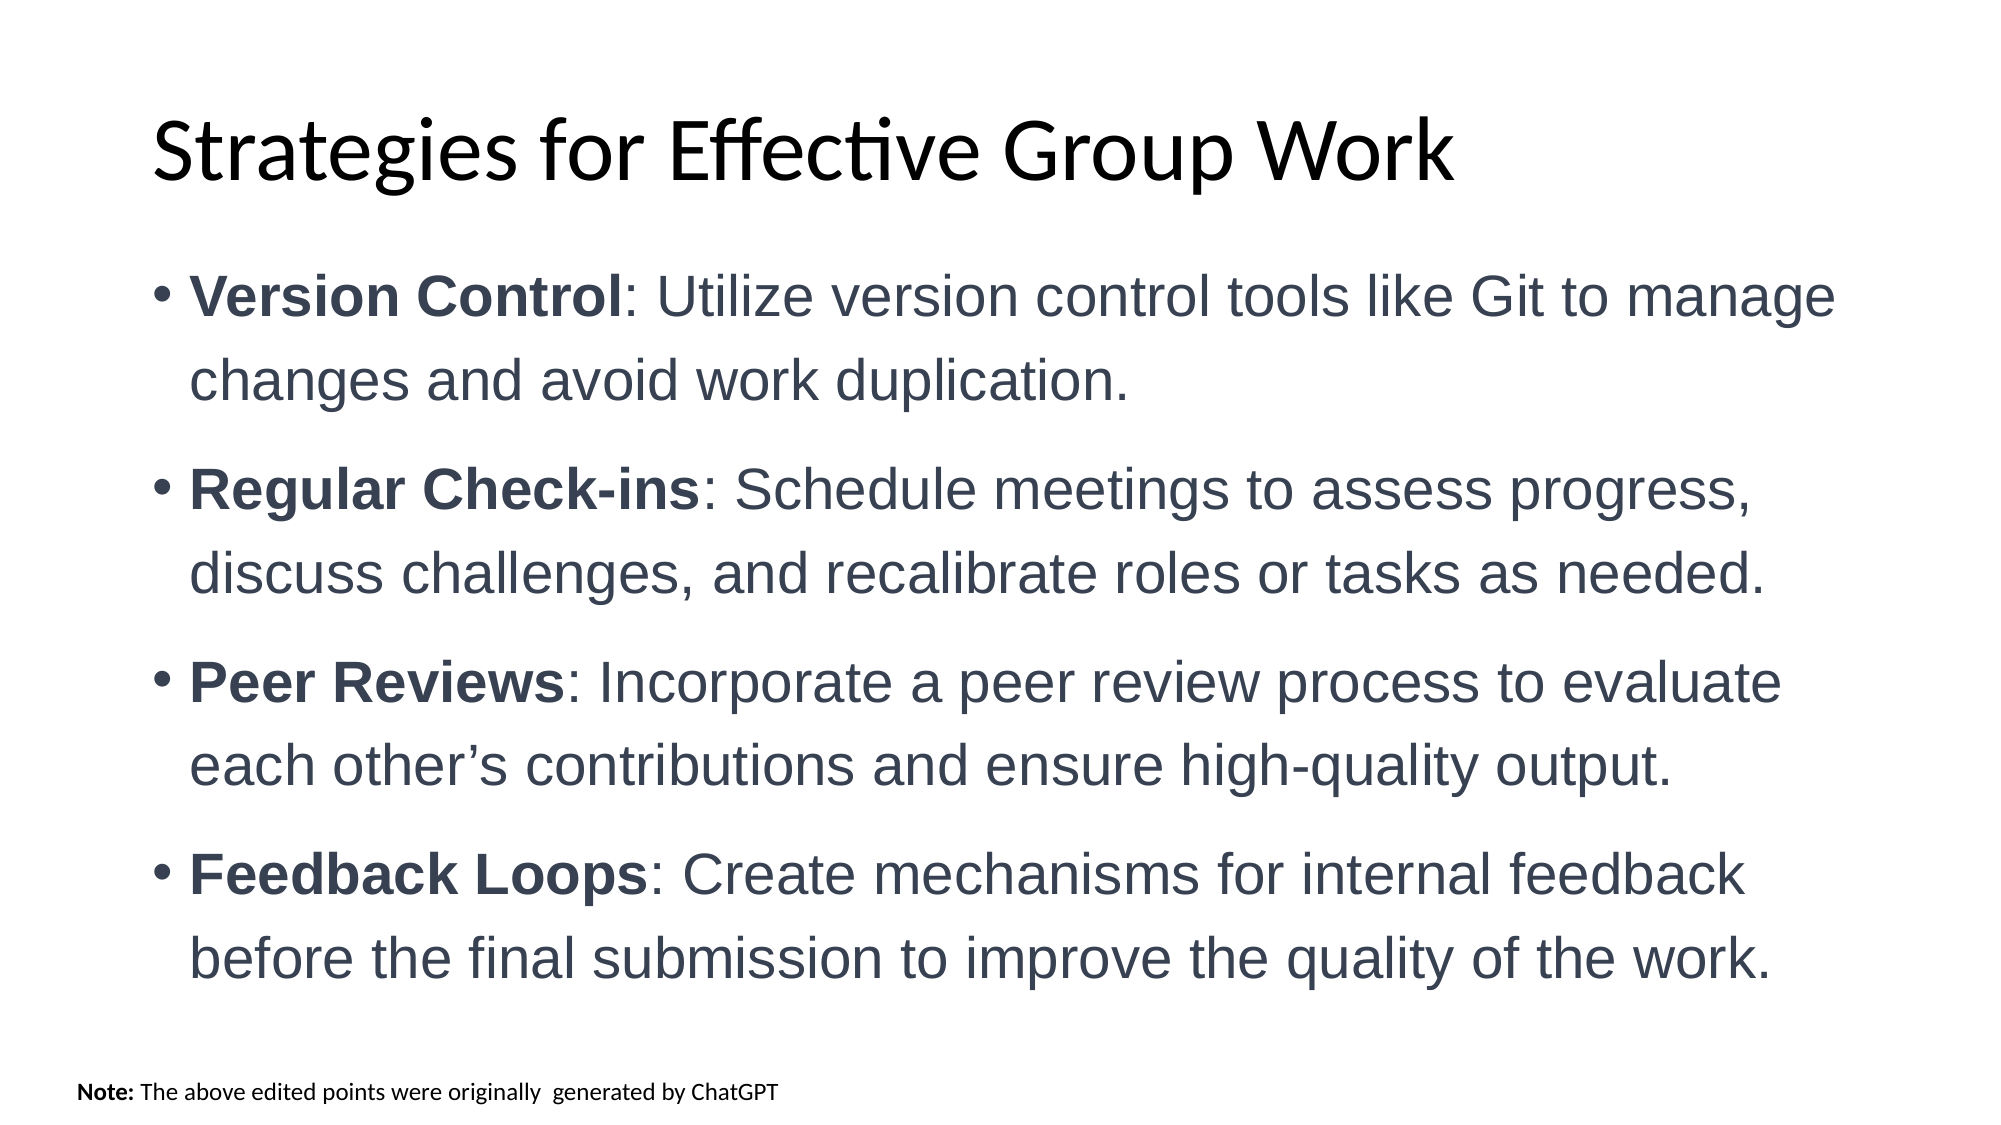

# Strategies for Effective Group Work
Version Control: Utilize version control tools like Git to manage changes and avoid work duplication.
Regular Check-ins: Schedule meetings to assess progress, discuss challenges, and recalibrate roles or tasks as needed.
Peer Reviews: Incorporate a peer review process to evaluate each other’s contributions and ensure high-quality output.
Feedback Loops: Create mechanisms for internal feedback before the final submission to improve the quality of the work.
Note: The above edited points were originally  generated by ChatGPT